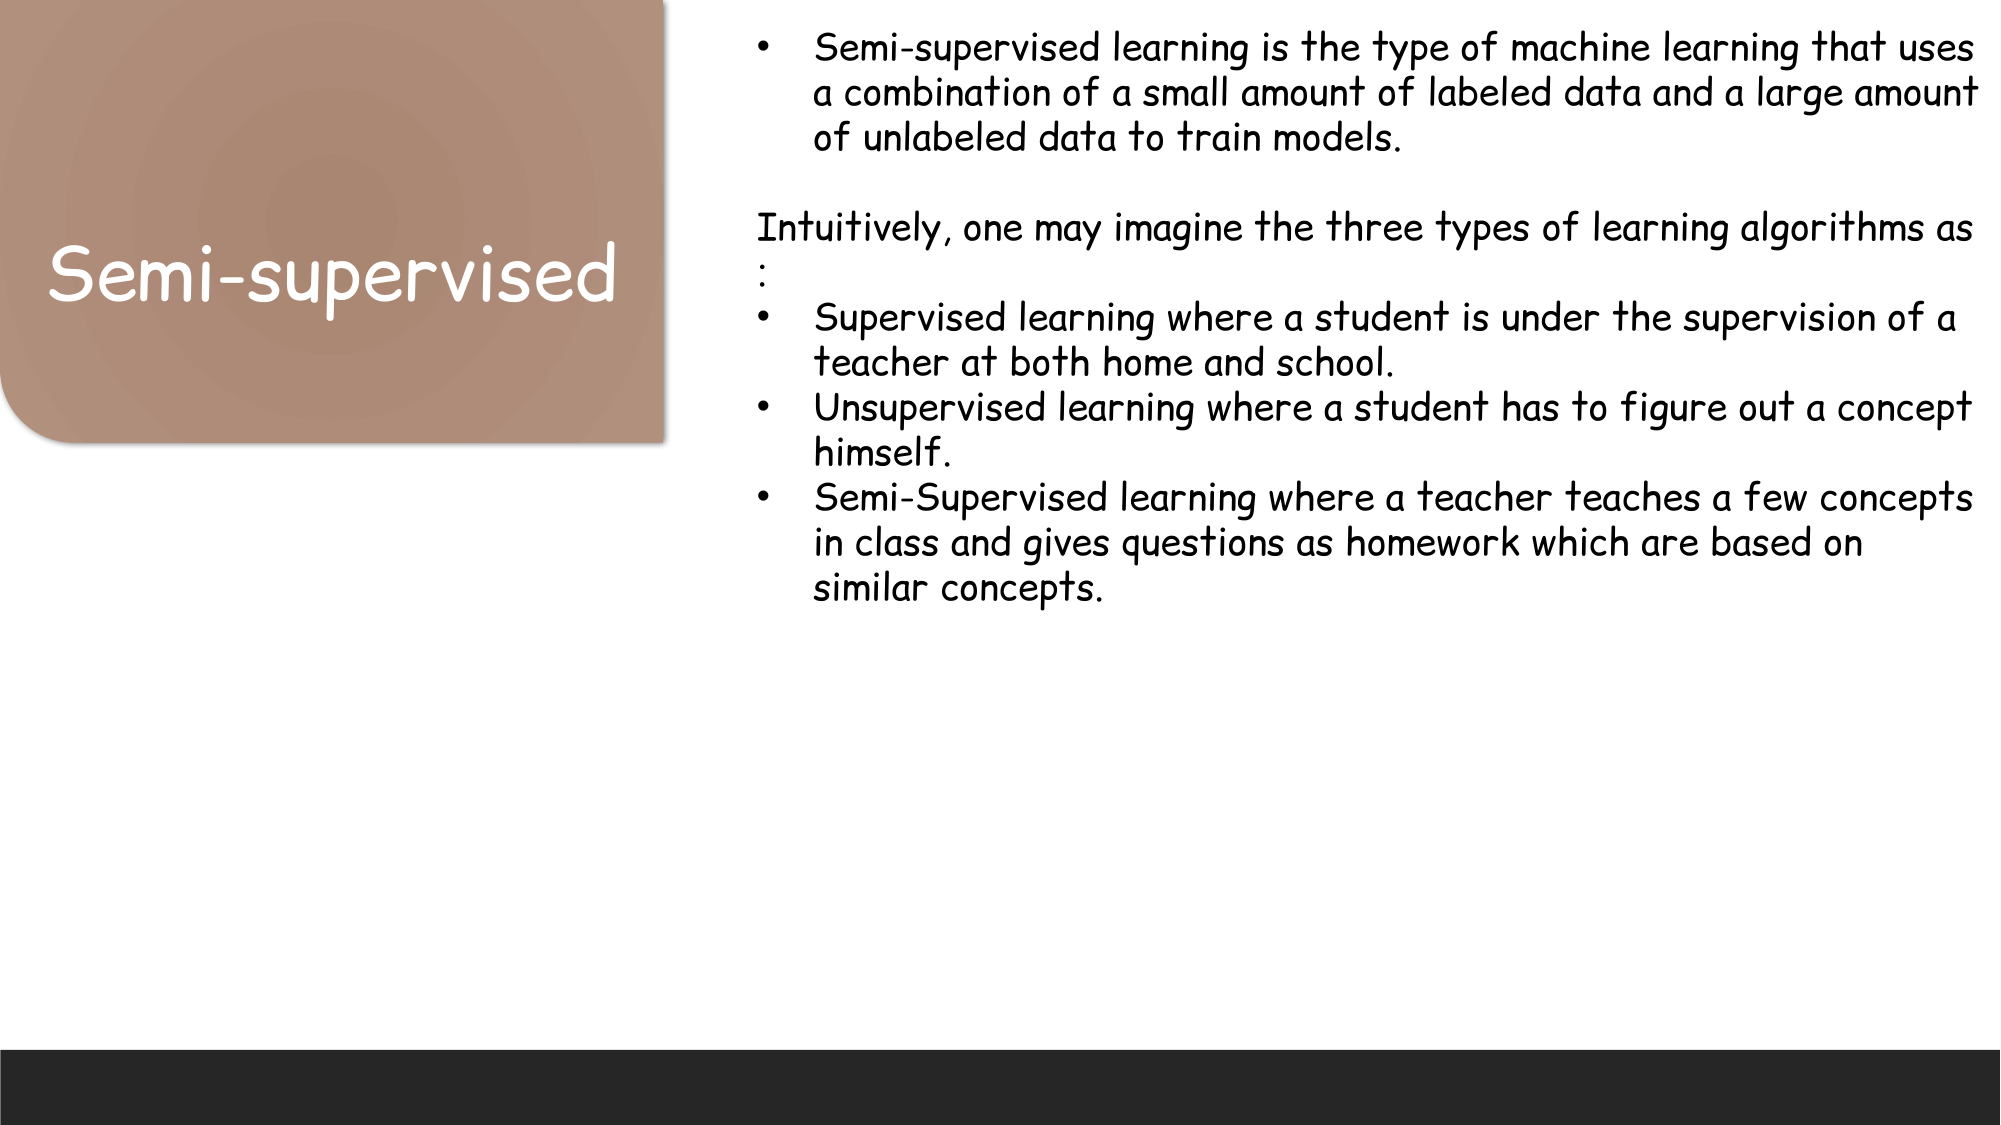

Semi-supervised
Semi-supervised learning is the type of machine learning that uses a combination of a small amount of labeled data and a large amount of unlabeled data to train models.

Intuitively, one may imagine the three types of learning algorithms as :
Supervised learning where a student is under the supervision of a teacher at both home and school.
Unsupervised learning where a student has to figure out a concept himself.
Semi-Supervised learning where a teacher teaches a few concepts in class and gives questions as homework which are based on similar concepts.